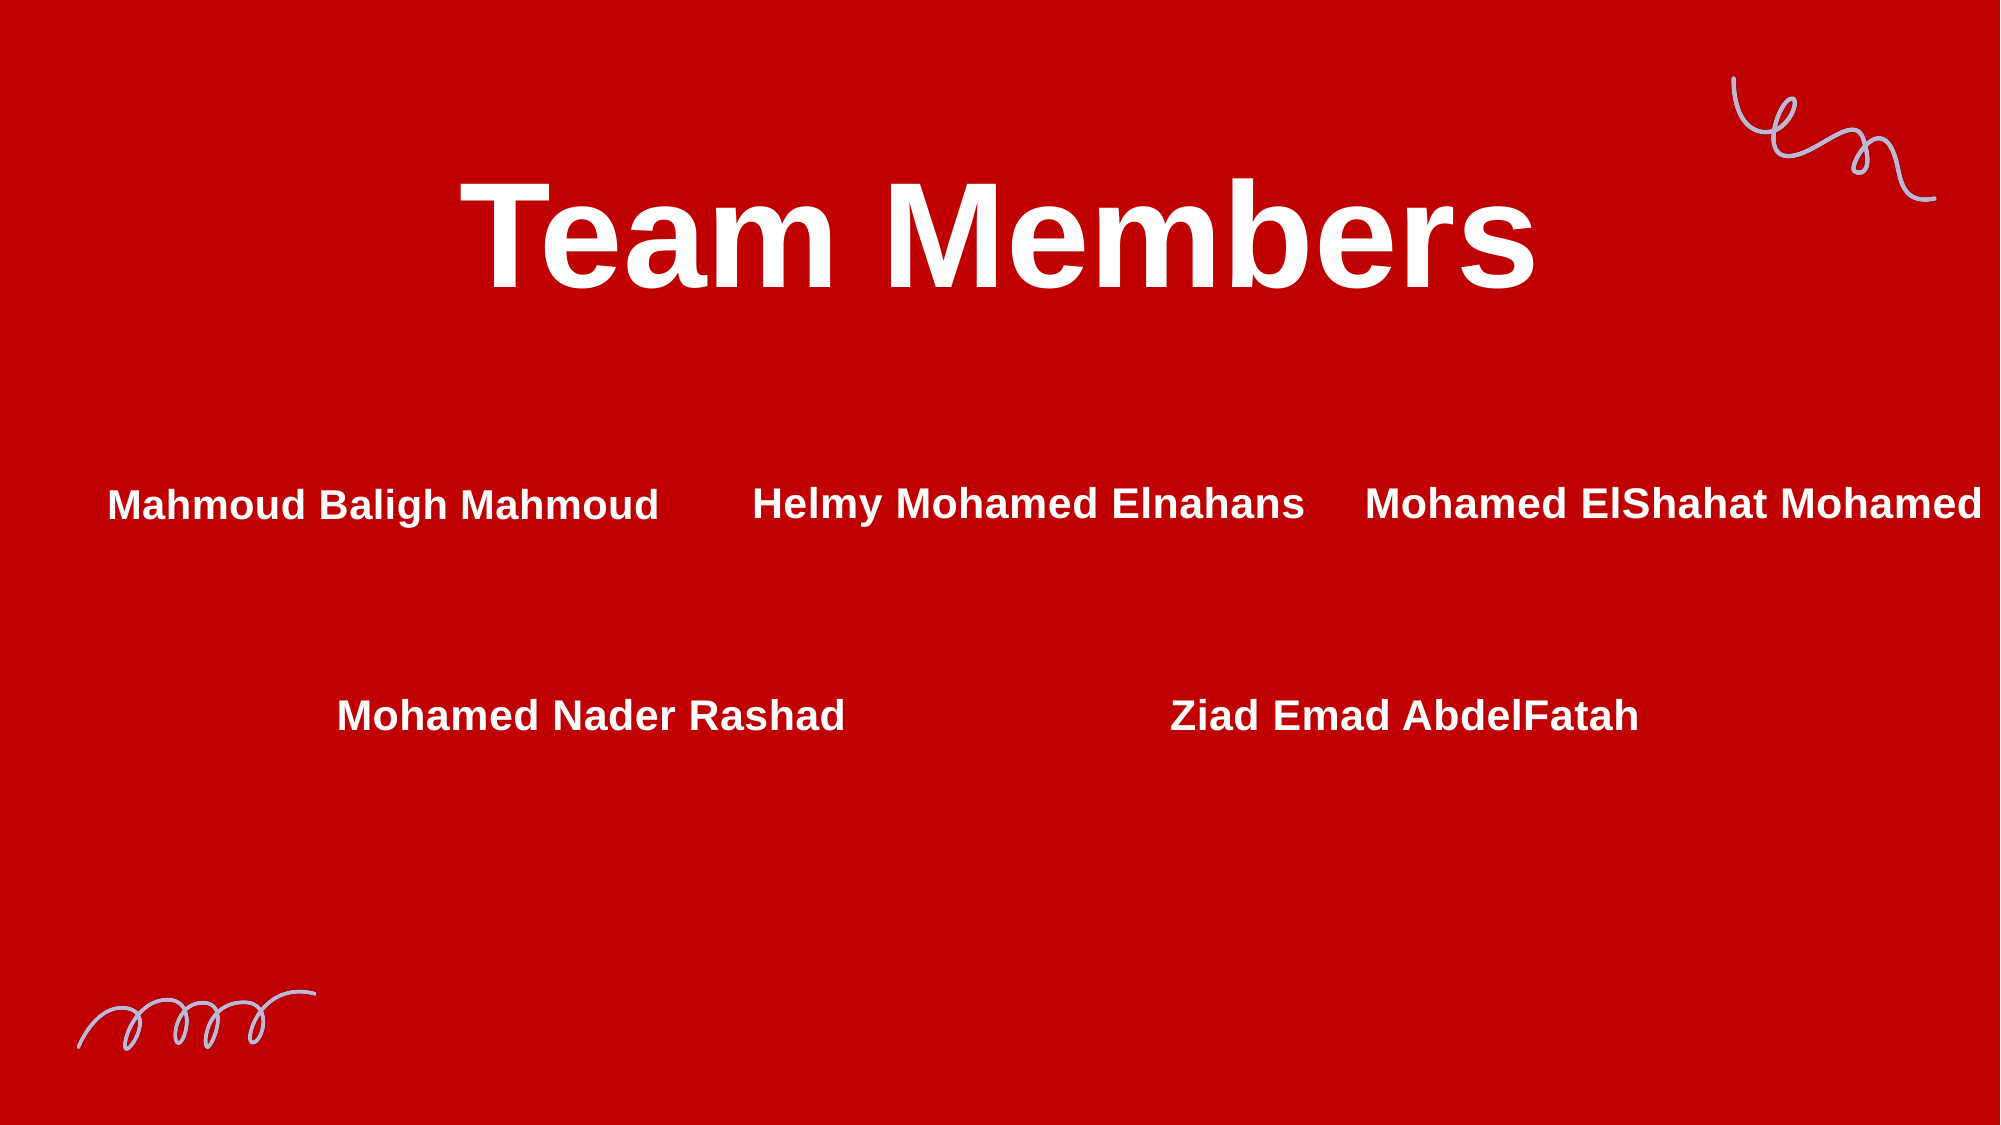

Team Members
Mahmoud Baligh Mahmoud
Helmy Mohamed Elnahans
Mohamed ElShahat Mohamed
Mohamed Nader Rashad
Ziad Emad AbdelFatah